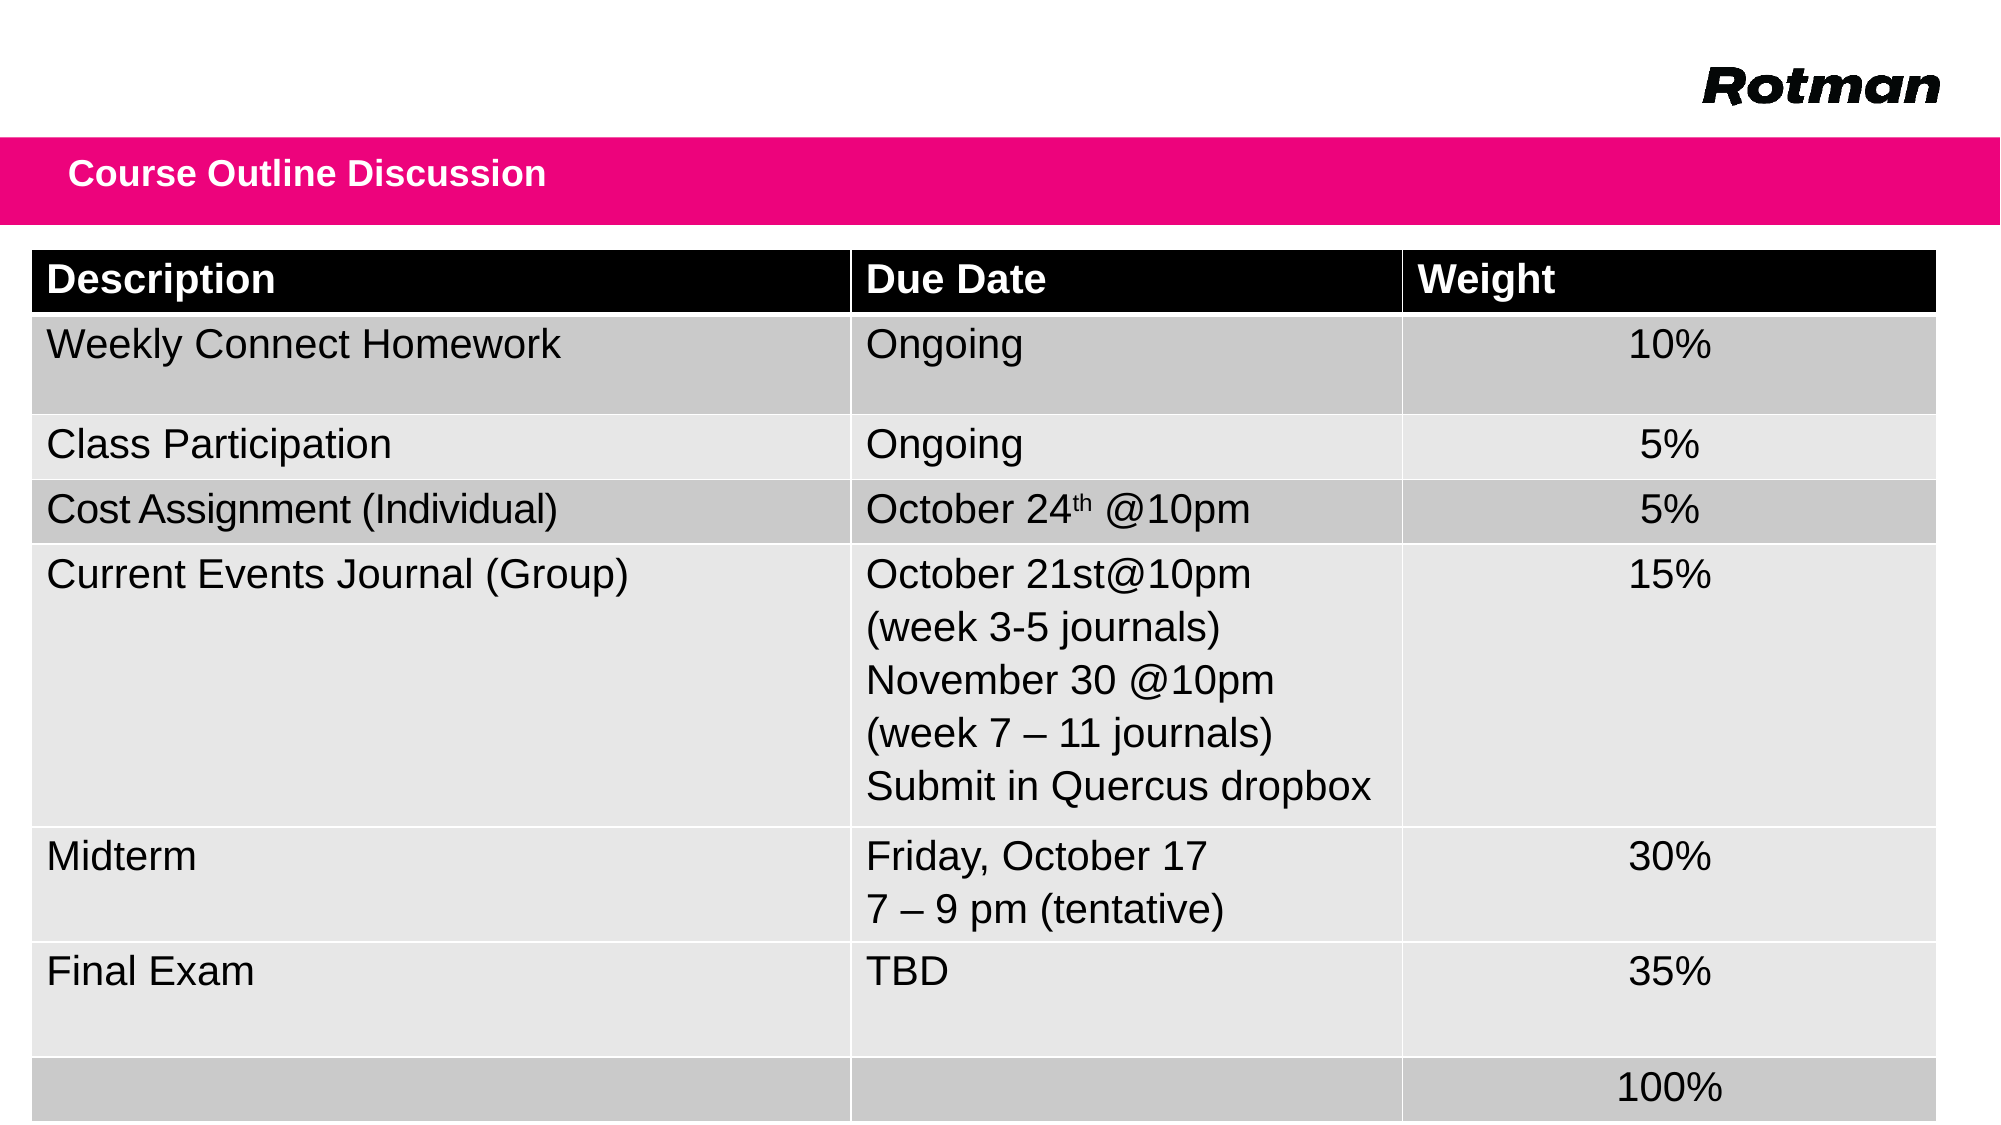

Course Outline Discussion
| Description | Due Date | Weight |
| --- | --- | --- |
| Weekly Connect Homework | Ongoing | 10% |
| Class Participation | Ongoing | 5% |
| Cost Assignment (Individual) | October 24th @10pm | 5% |
| Current Events Journal (Group) | October 21st@10pm (week 3-5 journals) November 30 @10pm (week 7 – 11 journals) Submit in Quercus dropbox | 15% |
| Midterm | Friday, October 17 7 – 9 pm (tentative) | 30% |
| Final Exam | TBD | 35% |
|  |  | 100% |
3